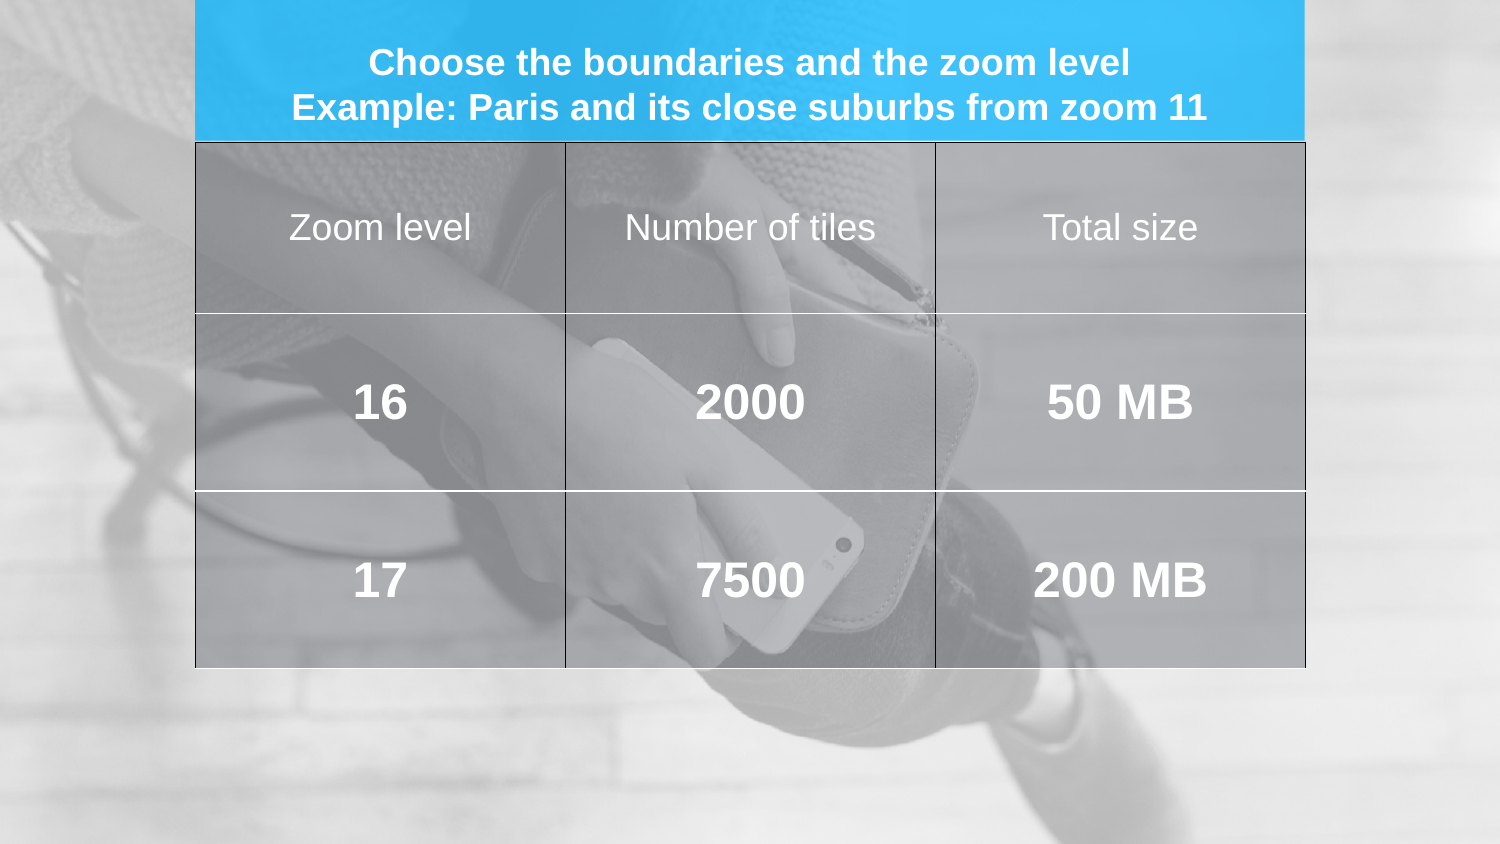

# Choose the boundaries and the zoom level
Example: Paris and its close suburbs from zoom 11
| Zoom level | Number of tiles | Total size |
| --- | --- | --- |
| 16 | 2000 | 50 MB |
| 17 | 7500 | 200 MB |